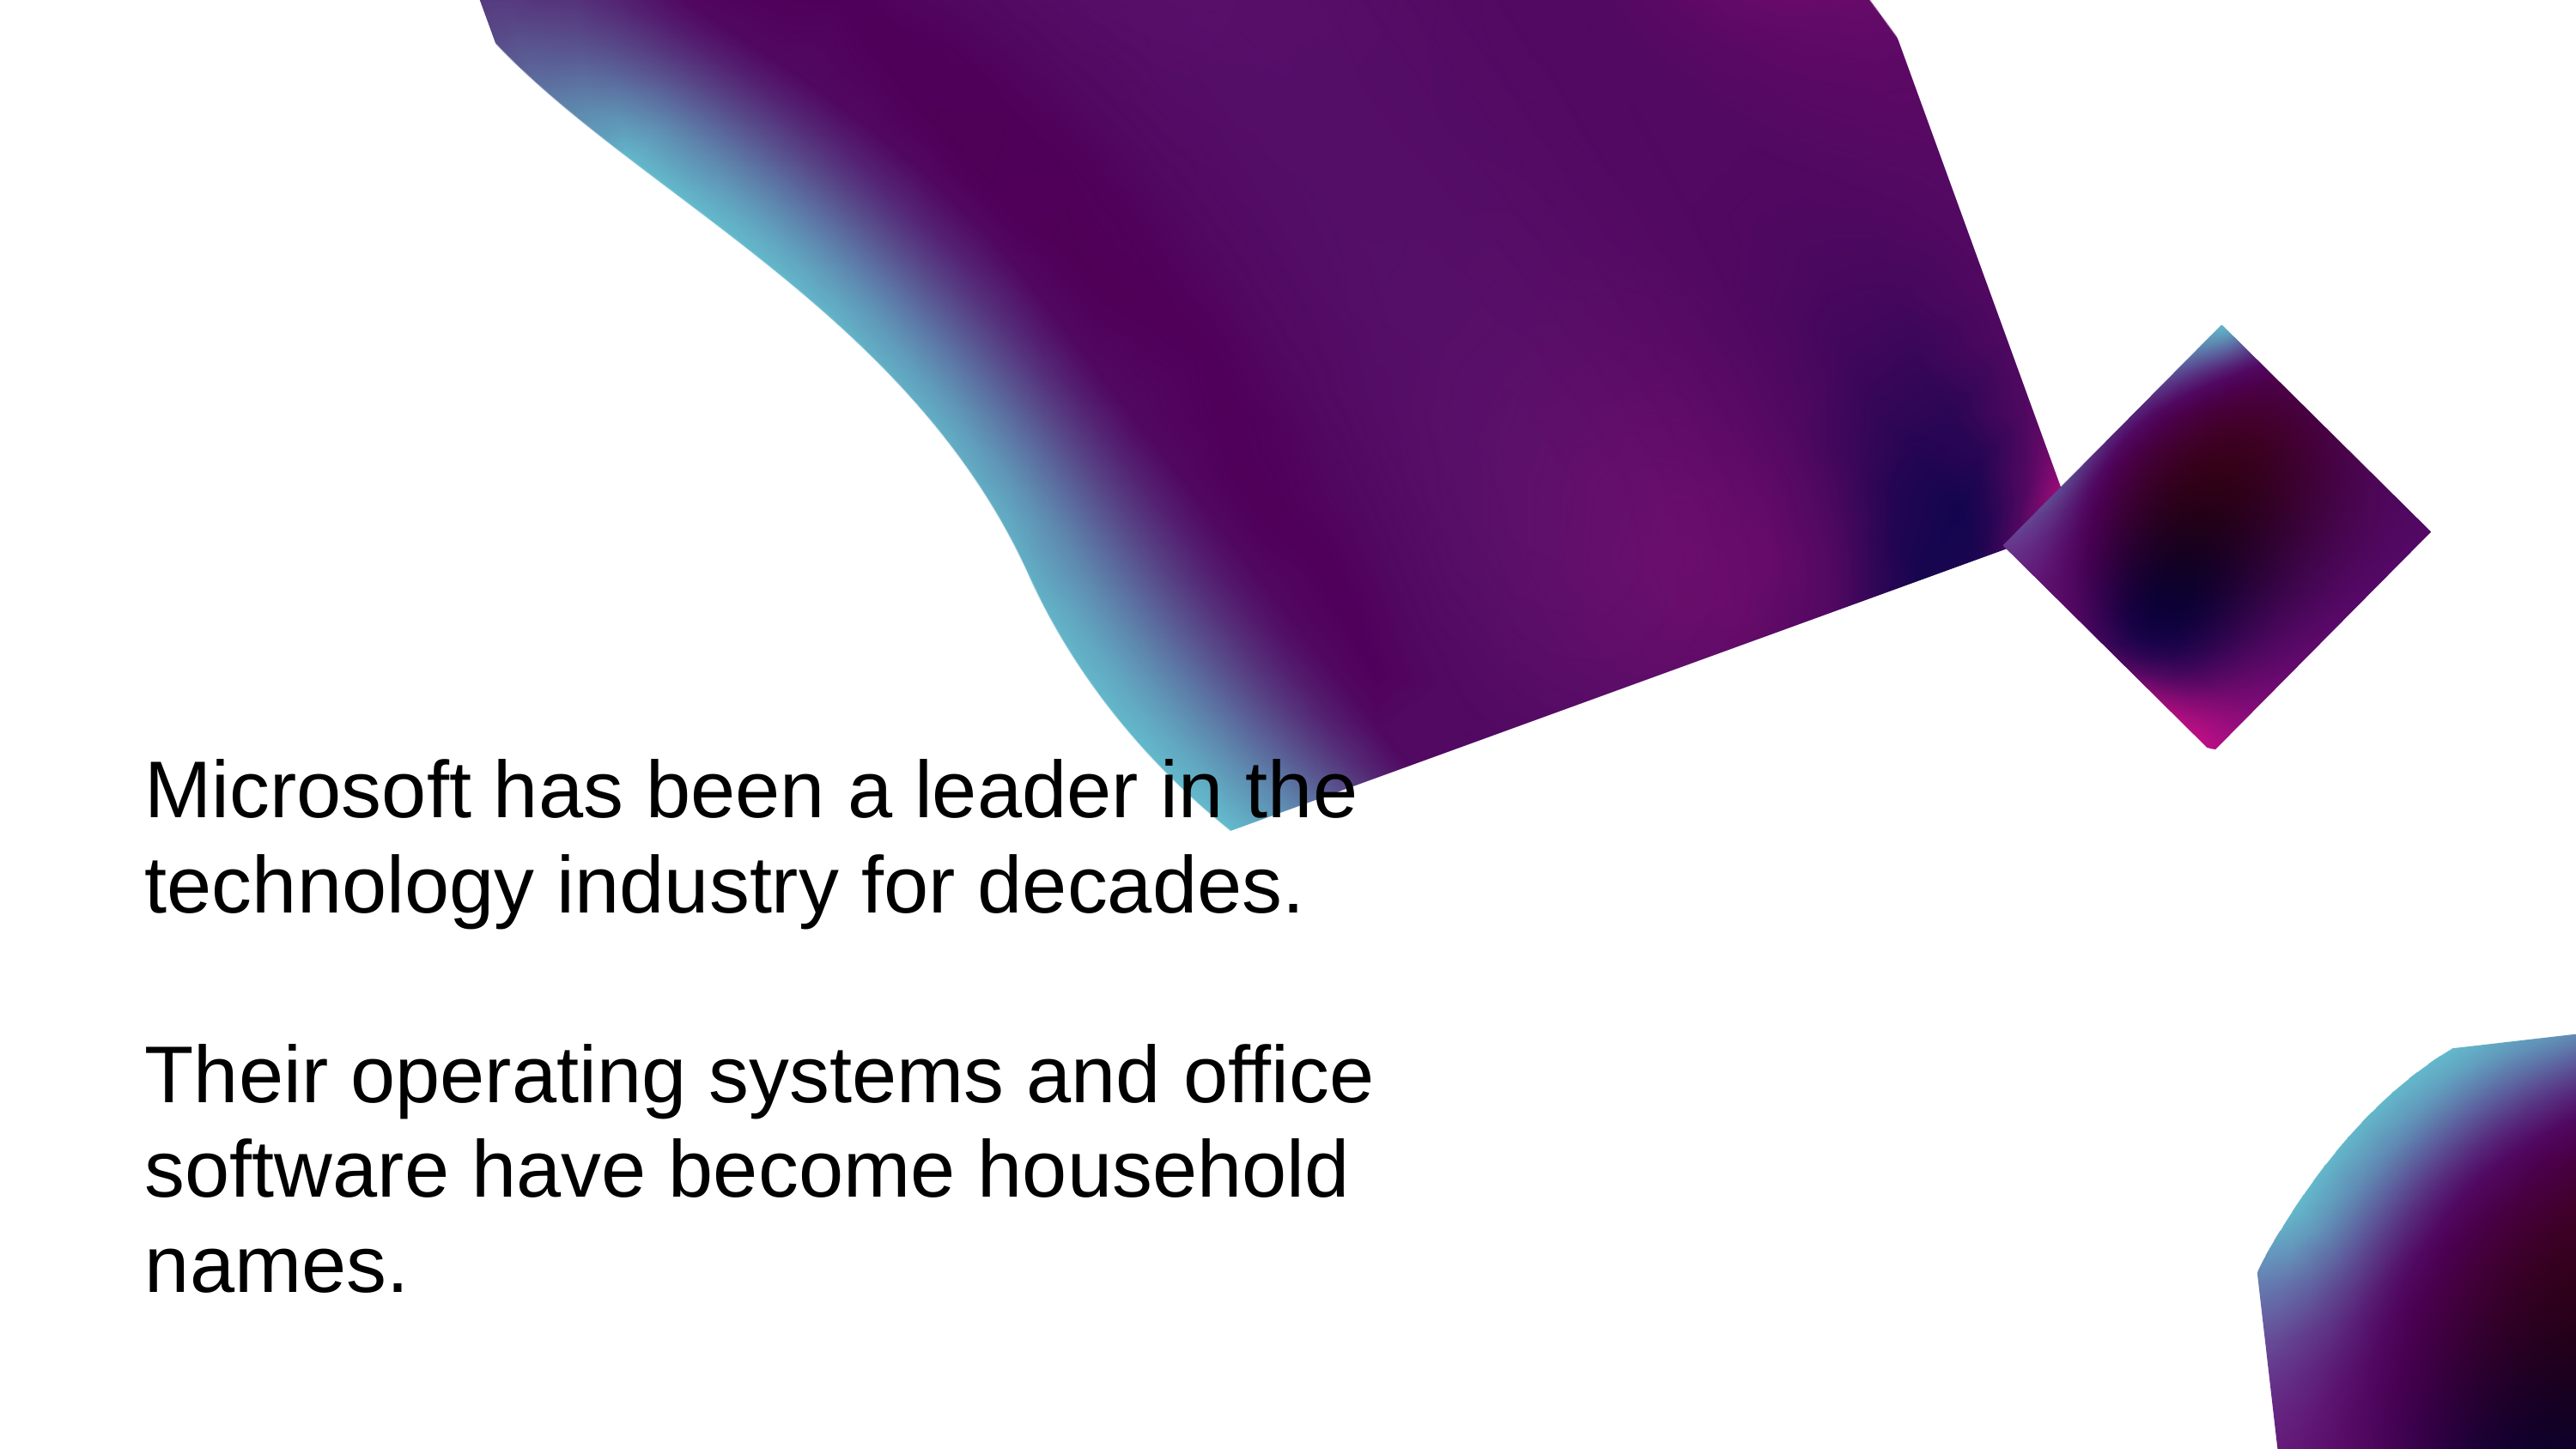

Microsoft has been a leader in the technology industry for decades.

Their operating systems and office software have become household names.